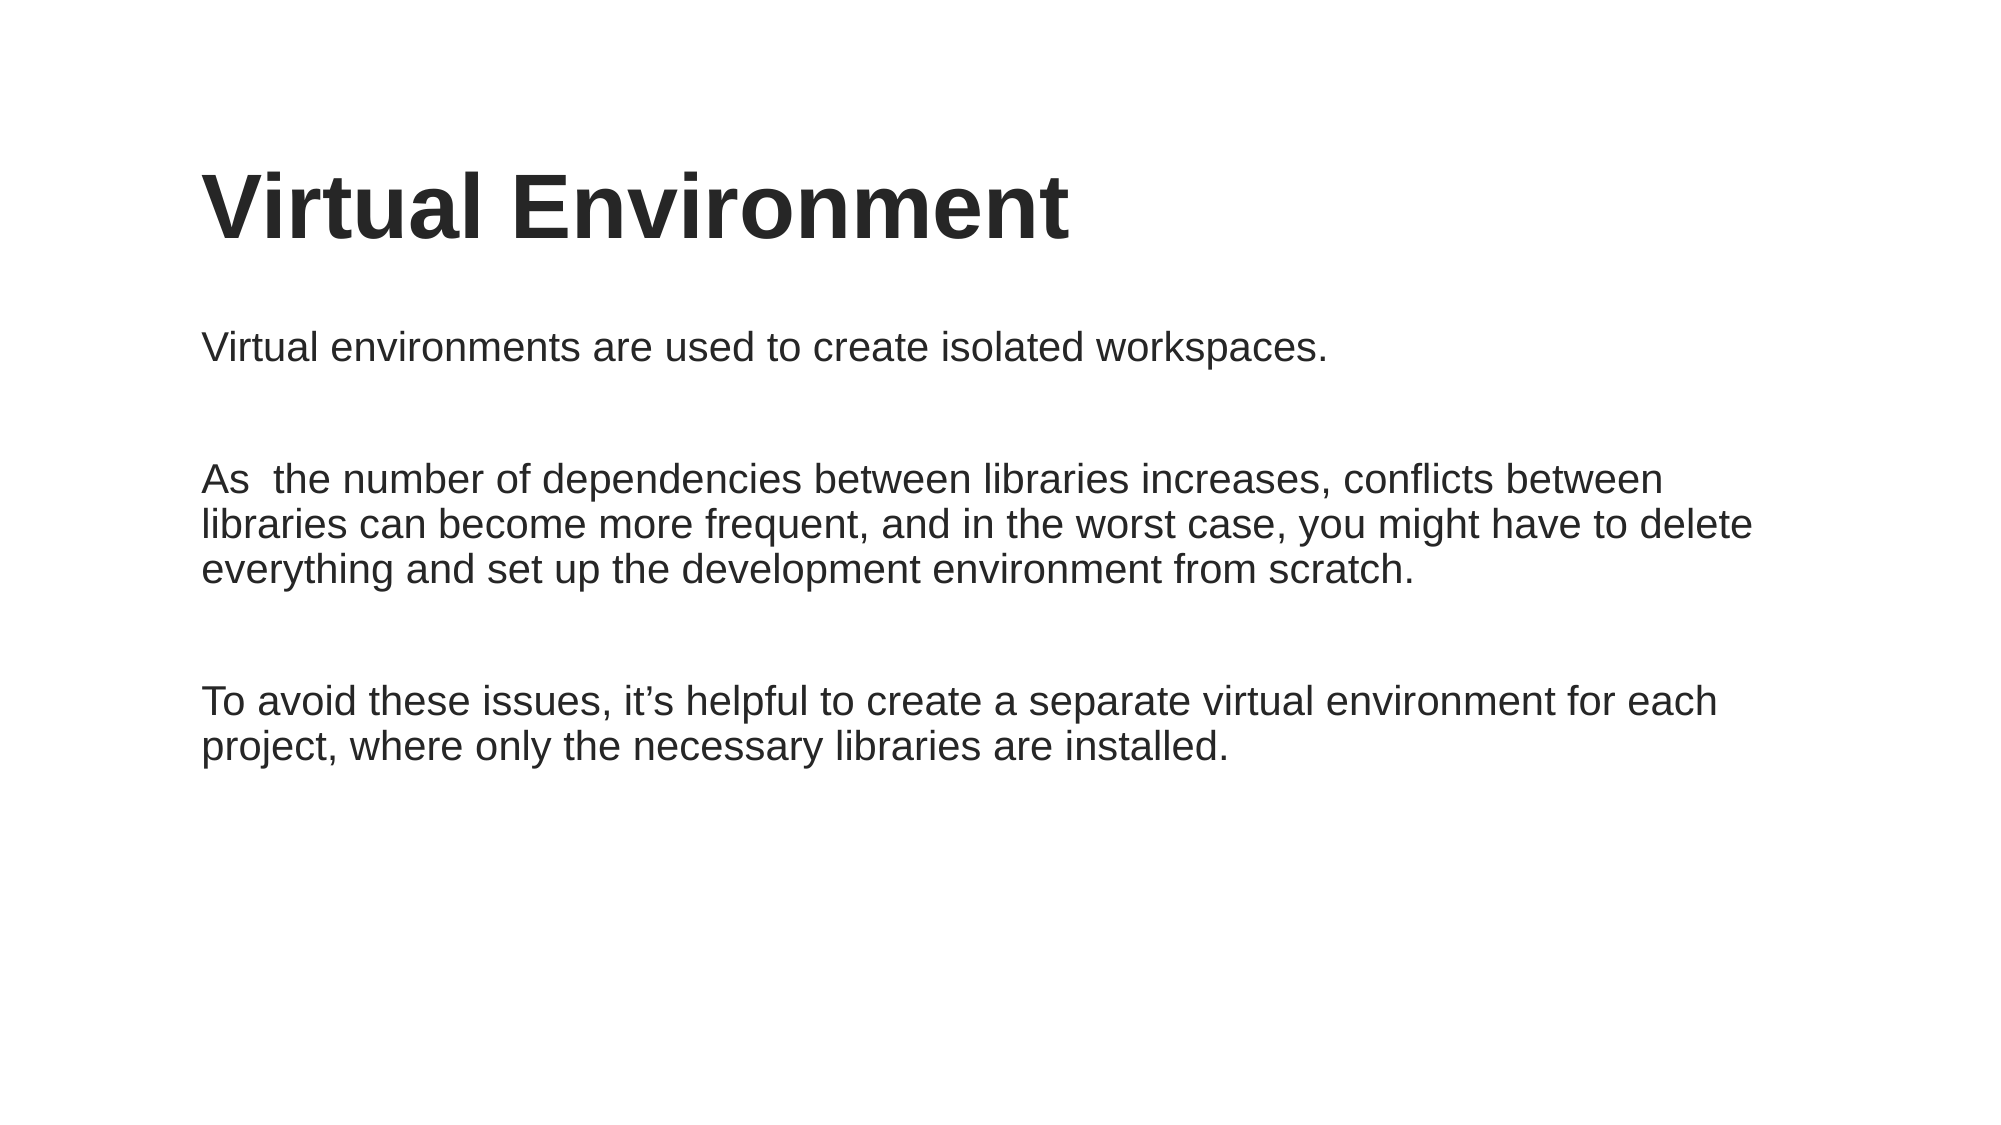

# Virtual Environment
Virtual environments are used to create isolated workspaces.

As  the number of dependencies between libraries increases, conflicts between libraries can become more frequent, and in the worst case, you might have to delete everything and set up the development environment from scratch.

To avoid these issues, it’s helpful to create a separate virtual environment for each project, where only the necessary libraries are installed.